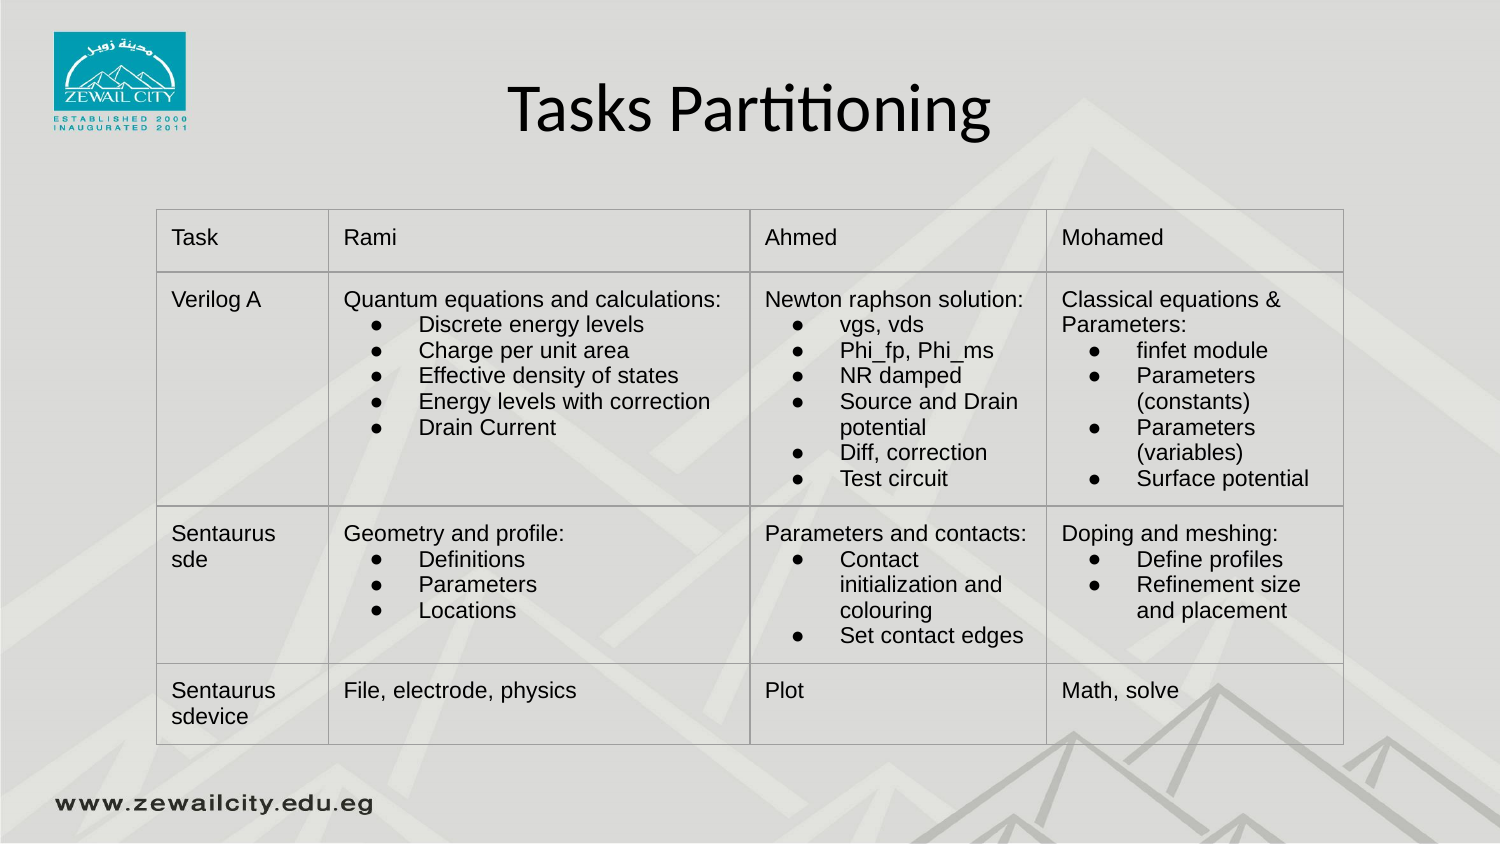

# Tasks Partitioning

| Task | Rami | Ahmed | Mohamed |
| --- | --- | --- | --- |
| Verilog A | Quantum equations and calculations: Discrete energy levels Charge per unit area Effective density of states Energy levels with correction Drain Current | Newton raphson solution: vgs, vds Phi\_fp, Phi\_ms NR damped Source and Drain potential Diff, correction Test circuit | Classical equations & Parameters: finfet module Parameters (constants) Parameters (variables) Surface potential |
| Sentaurus sde | Geometry and profile: Definitions Parameters Locations | Parameters and contacts: Contact initialization and colouring Set contact edges | Doping and meshing: Define profiles Refinement size and placement |
| Sentaurus sdevice | File, electrode, physics | Plot | Math, solve |